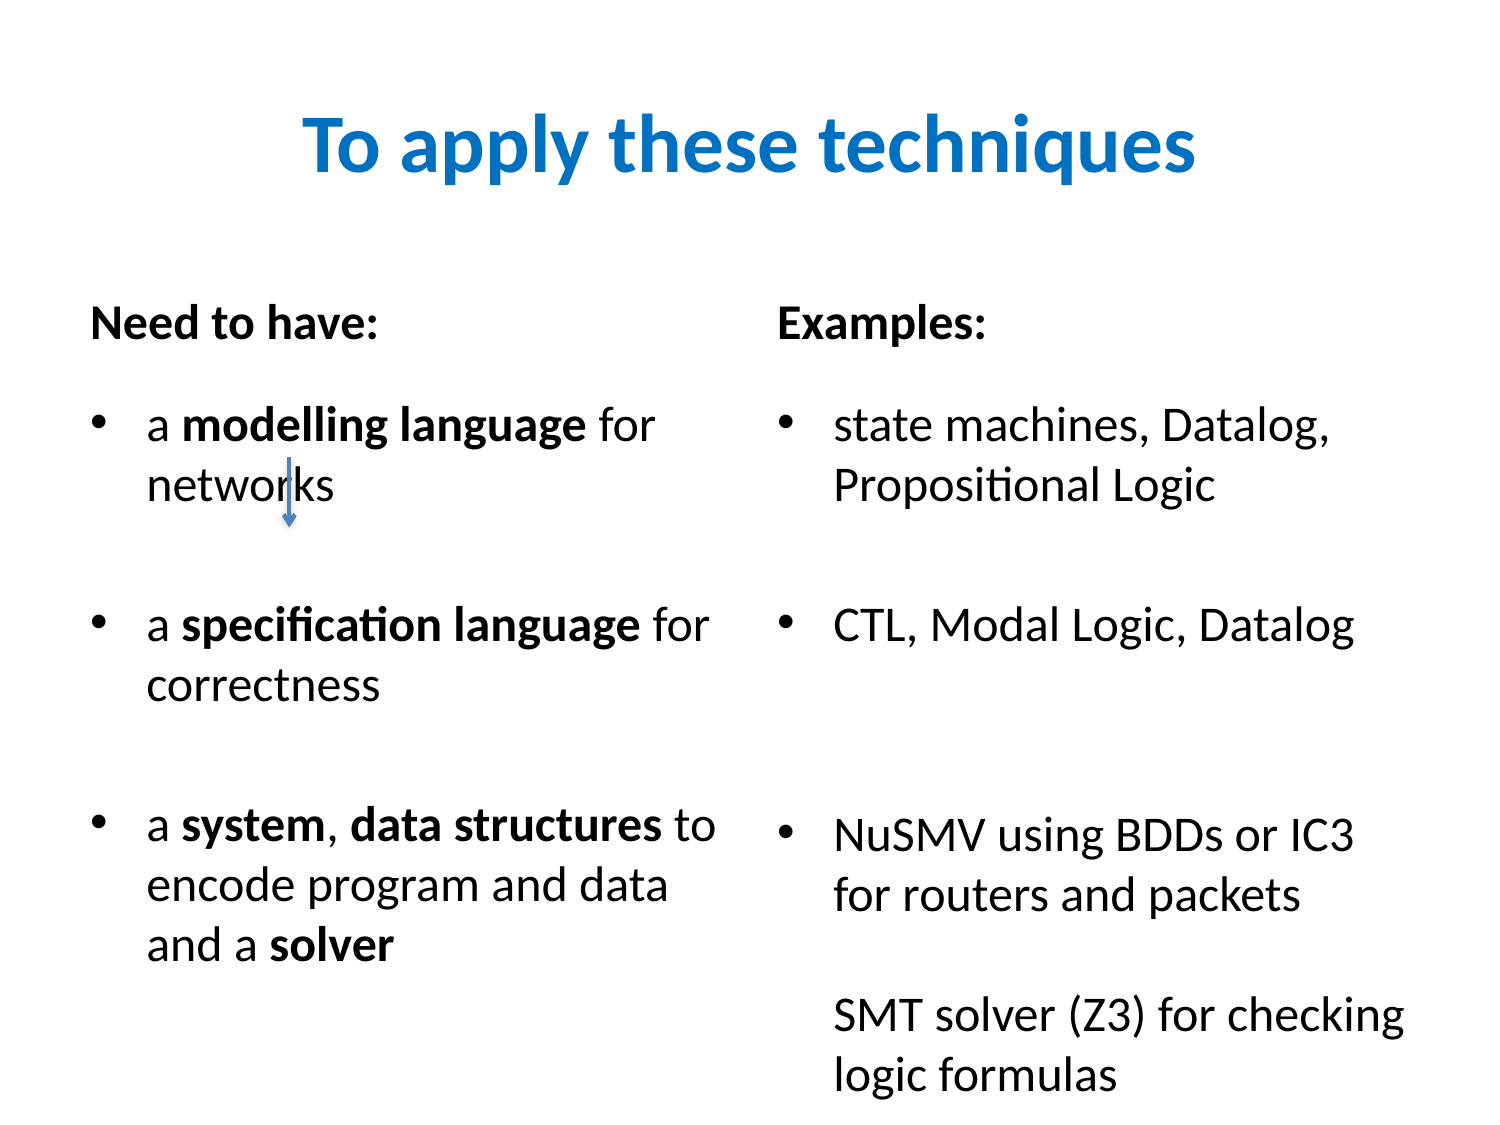

# To apply these techniques
Need to have:
Examples:
a modelling language for networks

a specification language for correctness

a system, data structures to encode program and data and a solver
state machines, Datalog, Propositional Logic

CTL, Modal Logic, Datalog

NuSMV using BDDs or IC3 for routers and packets
SMT solver (Z3) for checking logic formulas